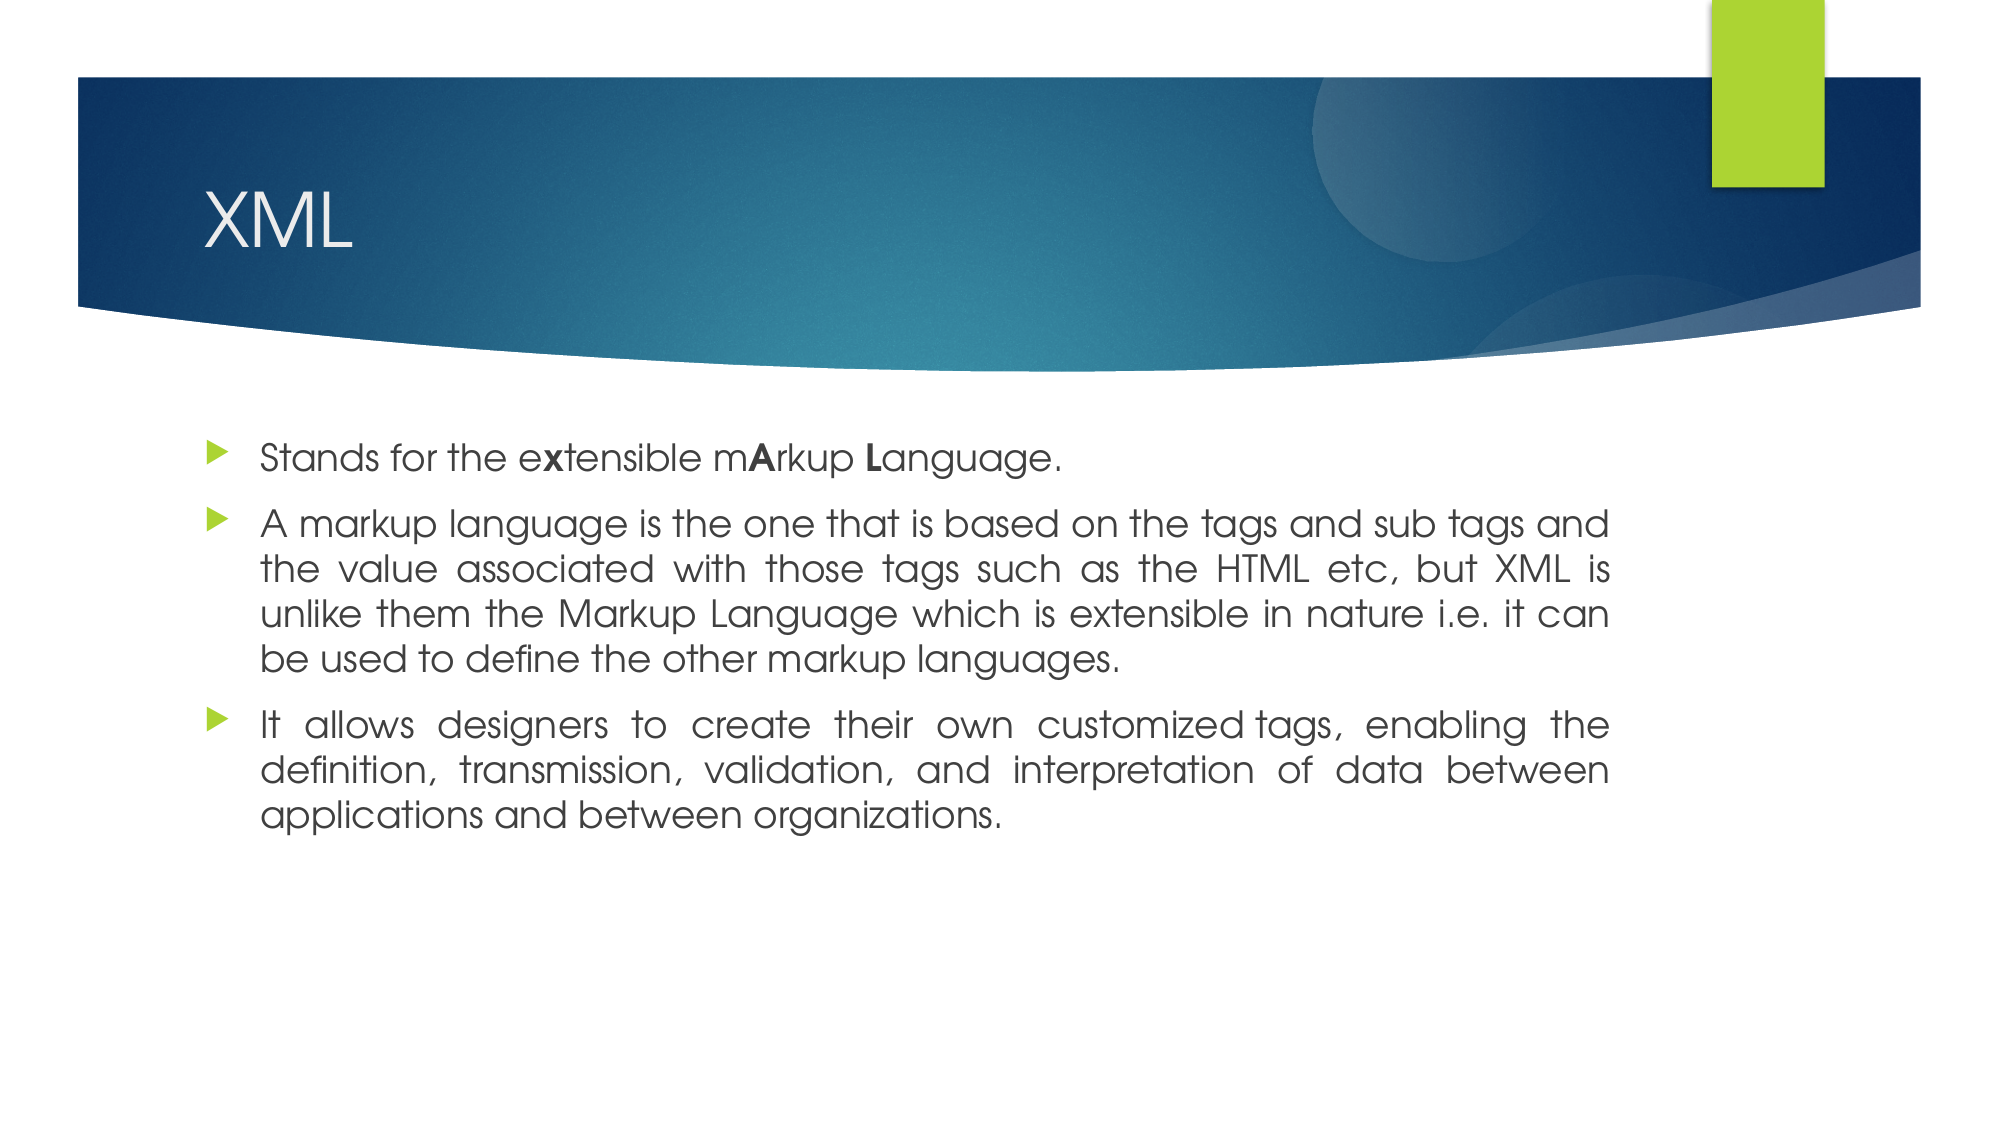

XML
Stands for the extensible mArkup Language.
A markup language is the one that is based on the tags and sub tags and the value associated with those tags such as the HTML etc, but XML is unlike them the Markup Language which is extensible in nature i.e. it can be used to define the other markup languages.
It allows designers to create their own customized tags, enabling the definition, transmission, validation, and interpretation of data between applications and between organizations.